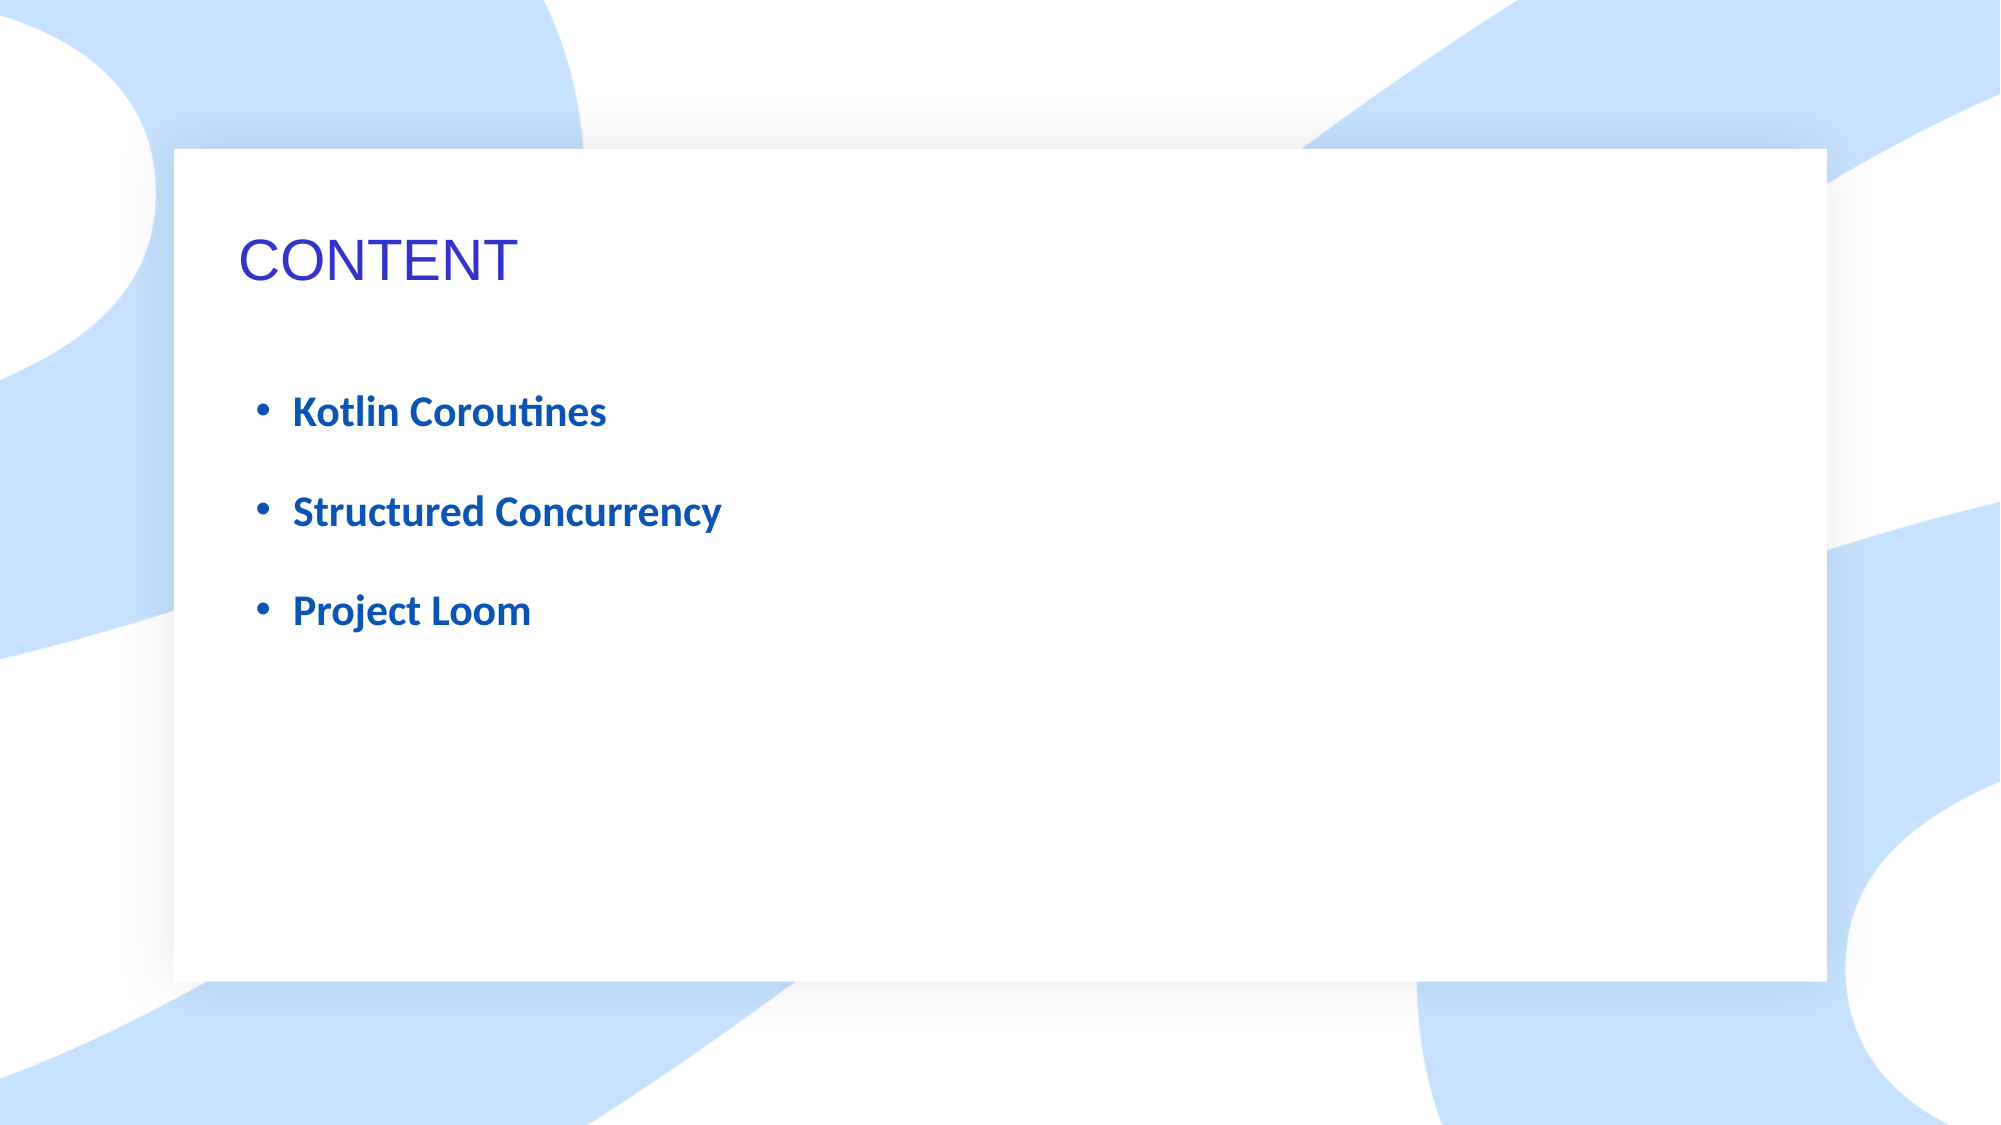

# CONTENT
Kotlin Coroutines
Structured Concurrency
Project Loom